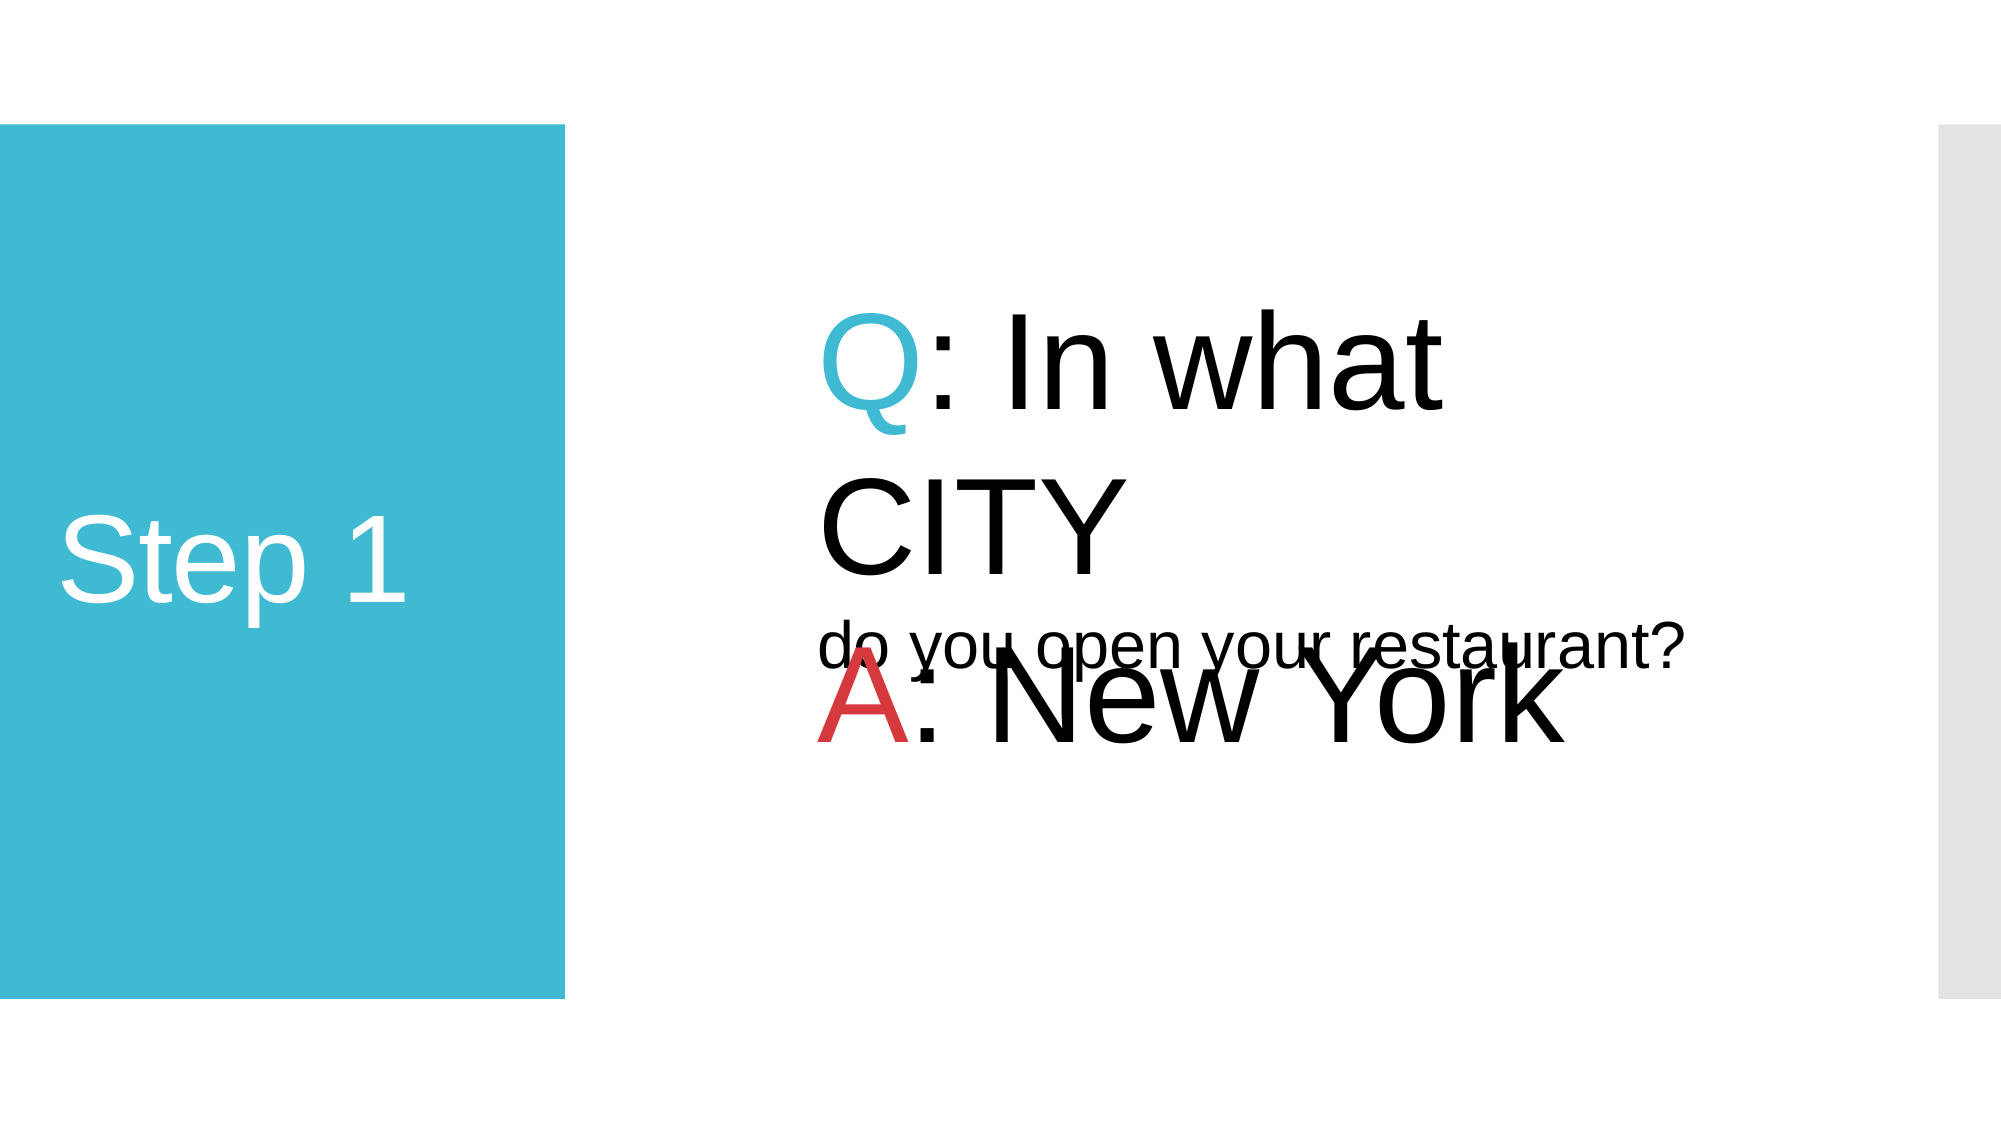

# Step 1
Q: In what CITY
do you open your restaurant?
A: New York